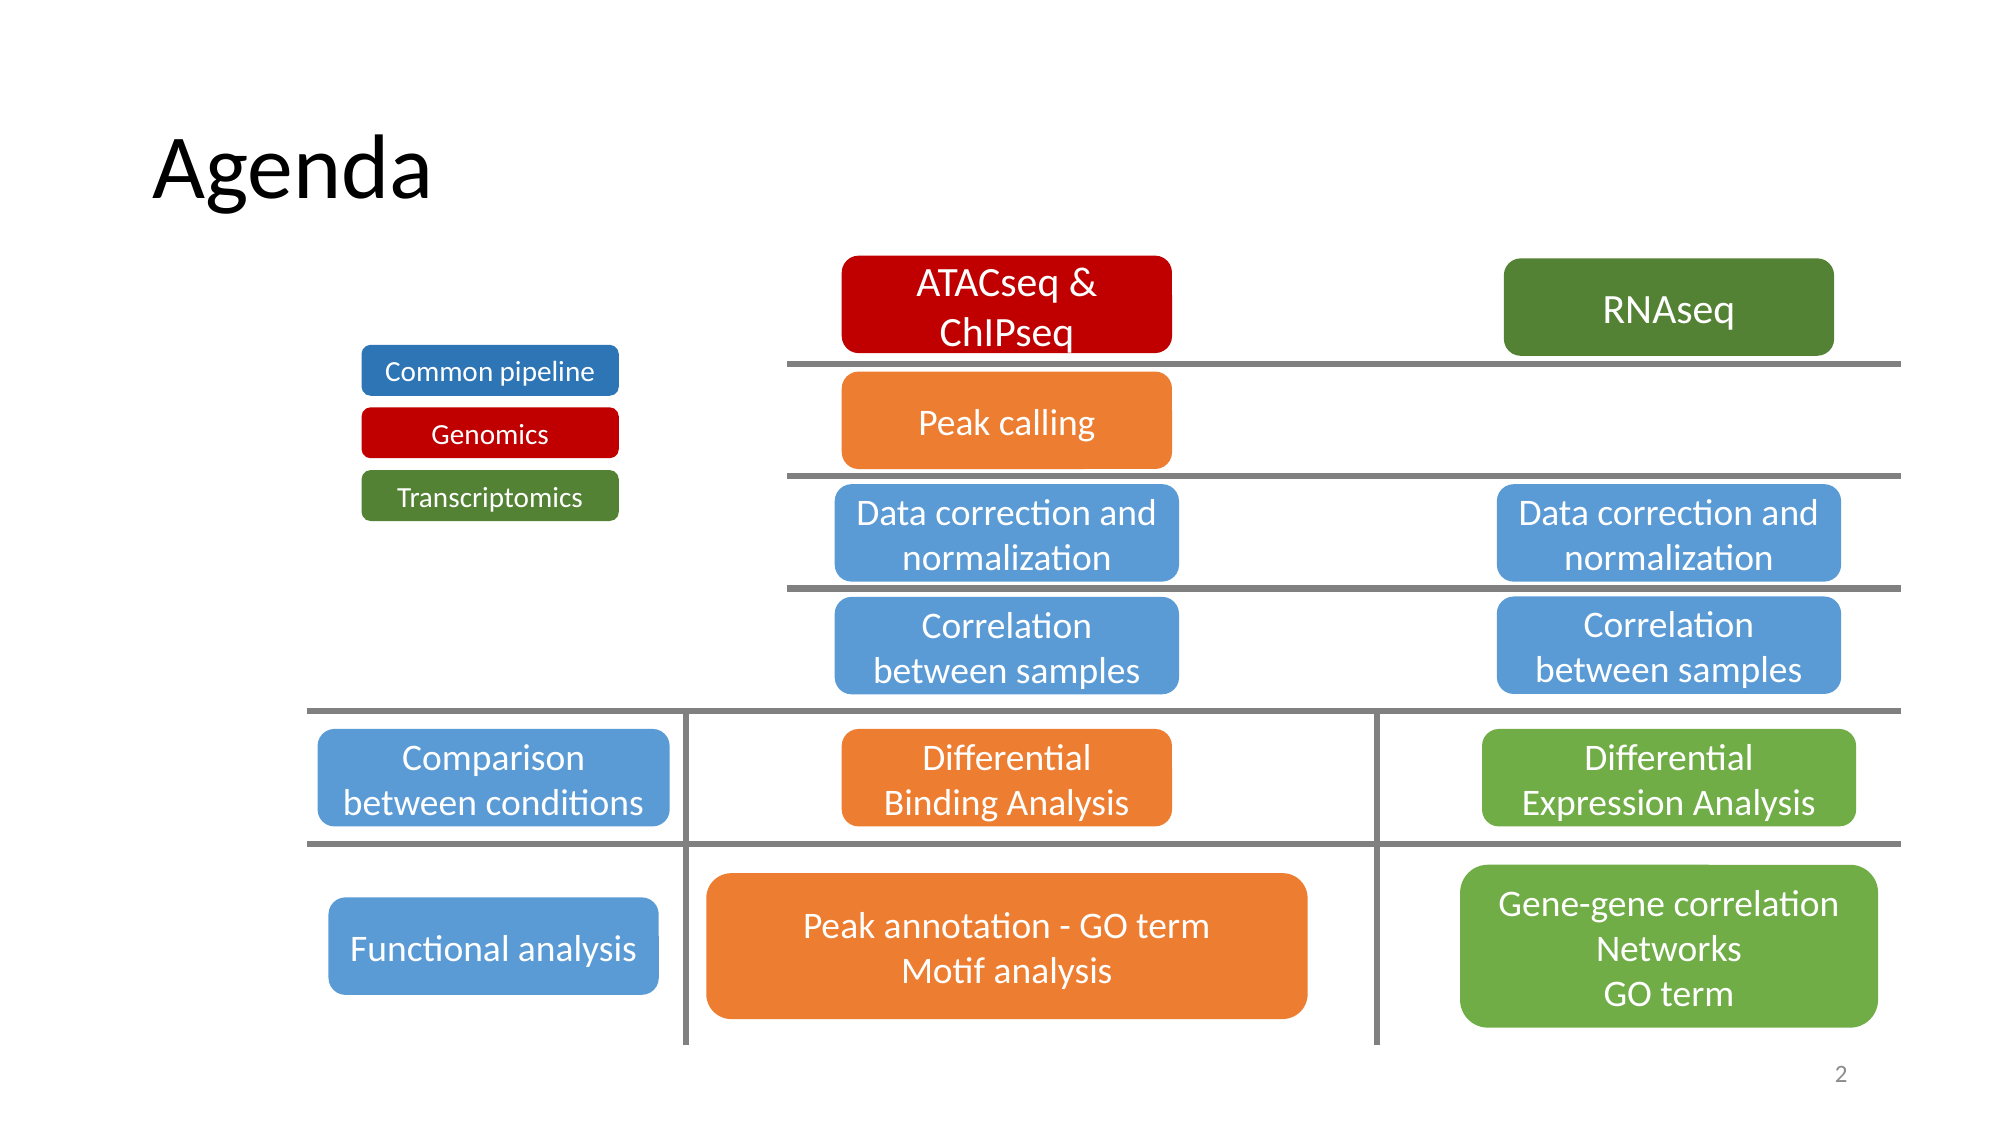

# Agenda
ATACseq & ChIPseq
RNAseq
Common pipeline
Peak calling
Genomics
Transcriptomics
Data correction and normalization
Data correction and normalization
Correlation between samples
Correlation between samples
Comparison between conditions
Differential Binding Analysis
Differential Expression Analysis
Gene-gene correlation Networks
GO term
Peak annotation - GO term
Motif analysis
Functional analysis
2